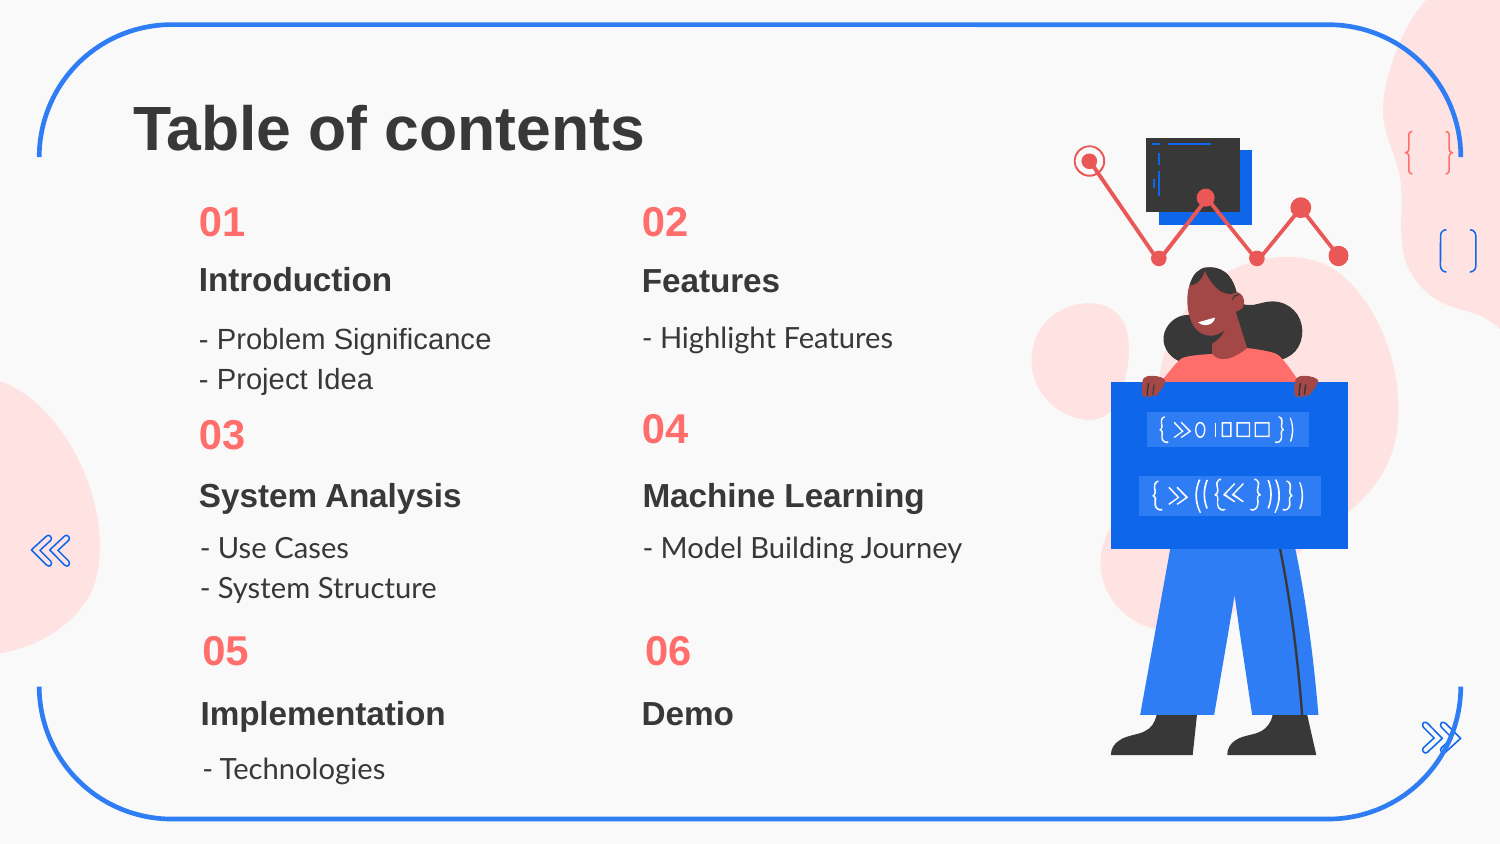

# Table of contents

01
02
Introduction
Features
- Highlight Features
- Problem Significance
- Project Idea
04
03
System Analysis
Machine Learning
- Use Cases
- System Structure
- Model Building Journey
05
06
Implementation
Demo
- Technologies